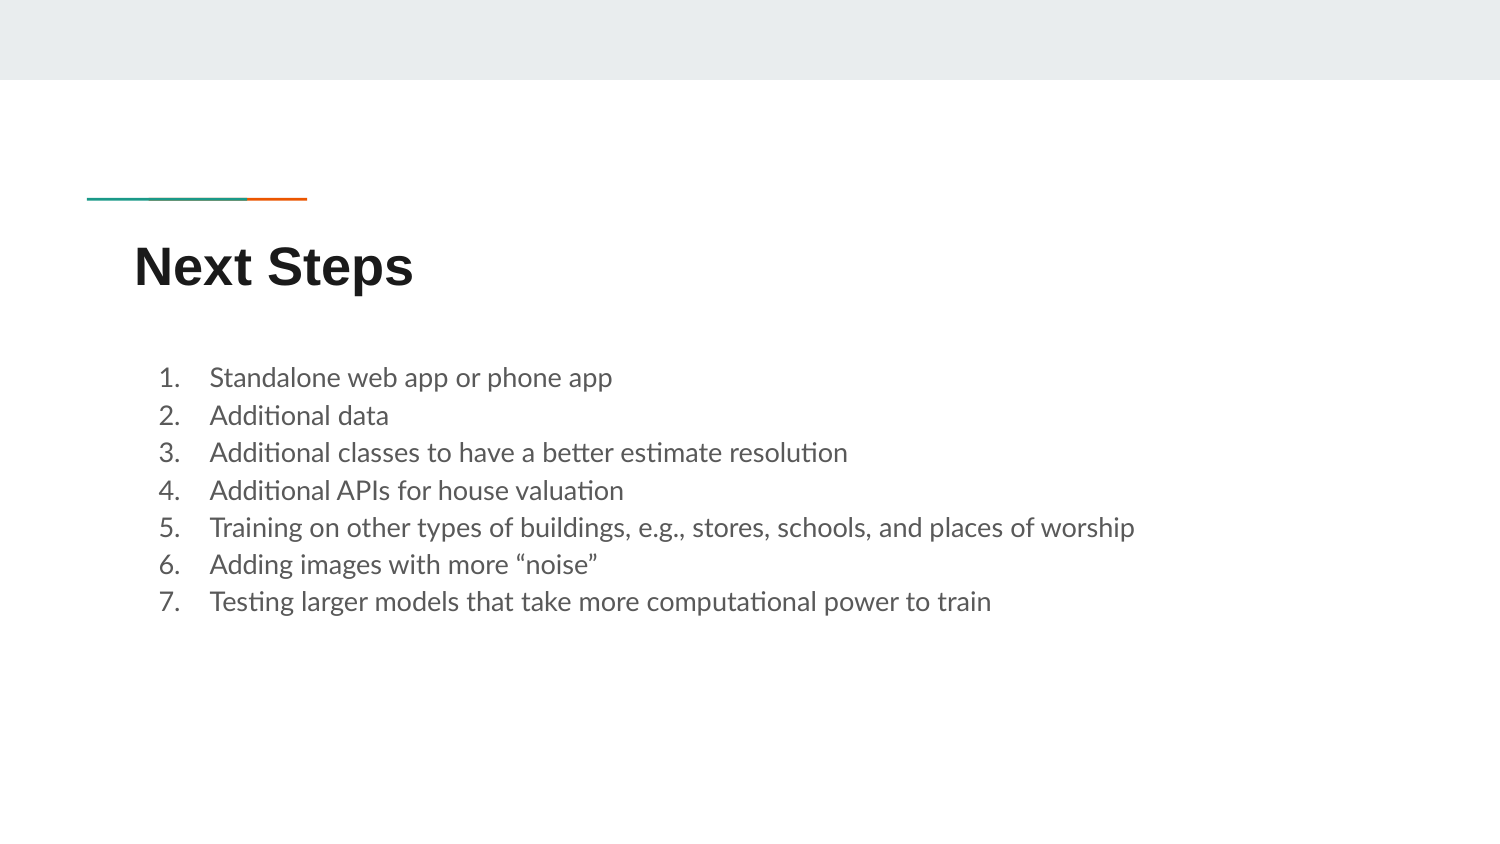

# Next Steps
Standalone web app or phone app
Additional data
Additional classes to have a better estimate resolution
Additional APIs for house valuation
Training on other types of buildings, e.g., stores, schools, and places of worship
Adding images with more “noise”
Testing larger models that take more computational power to train